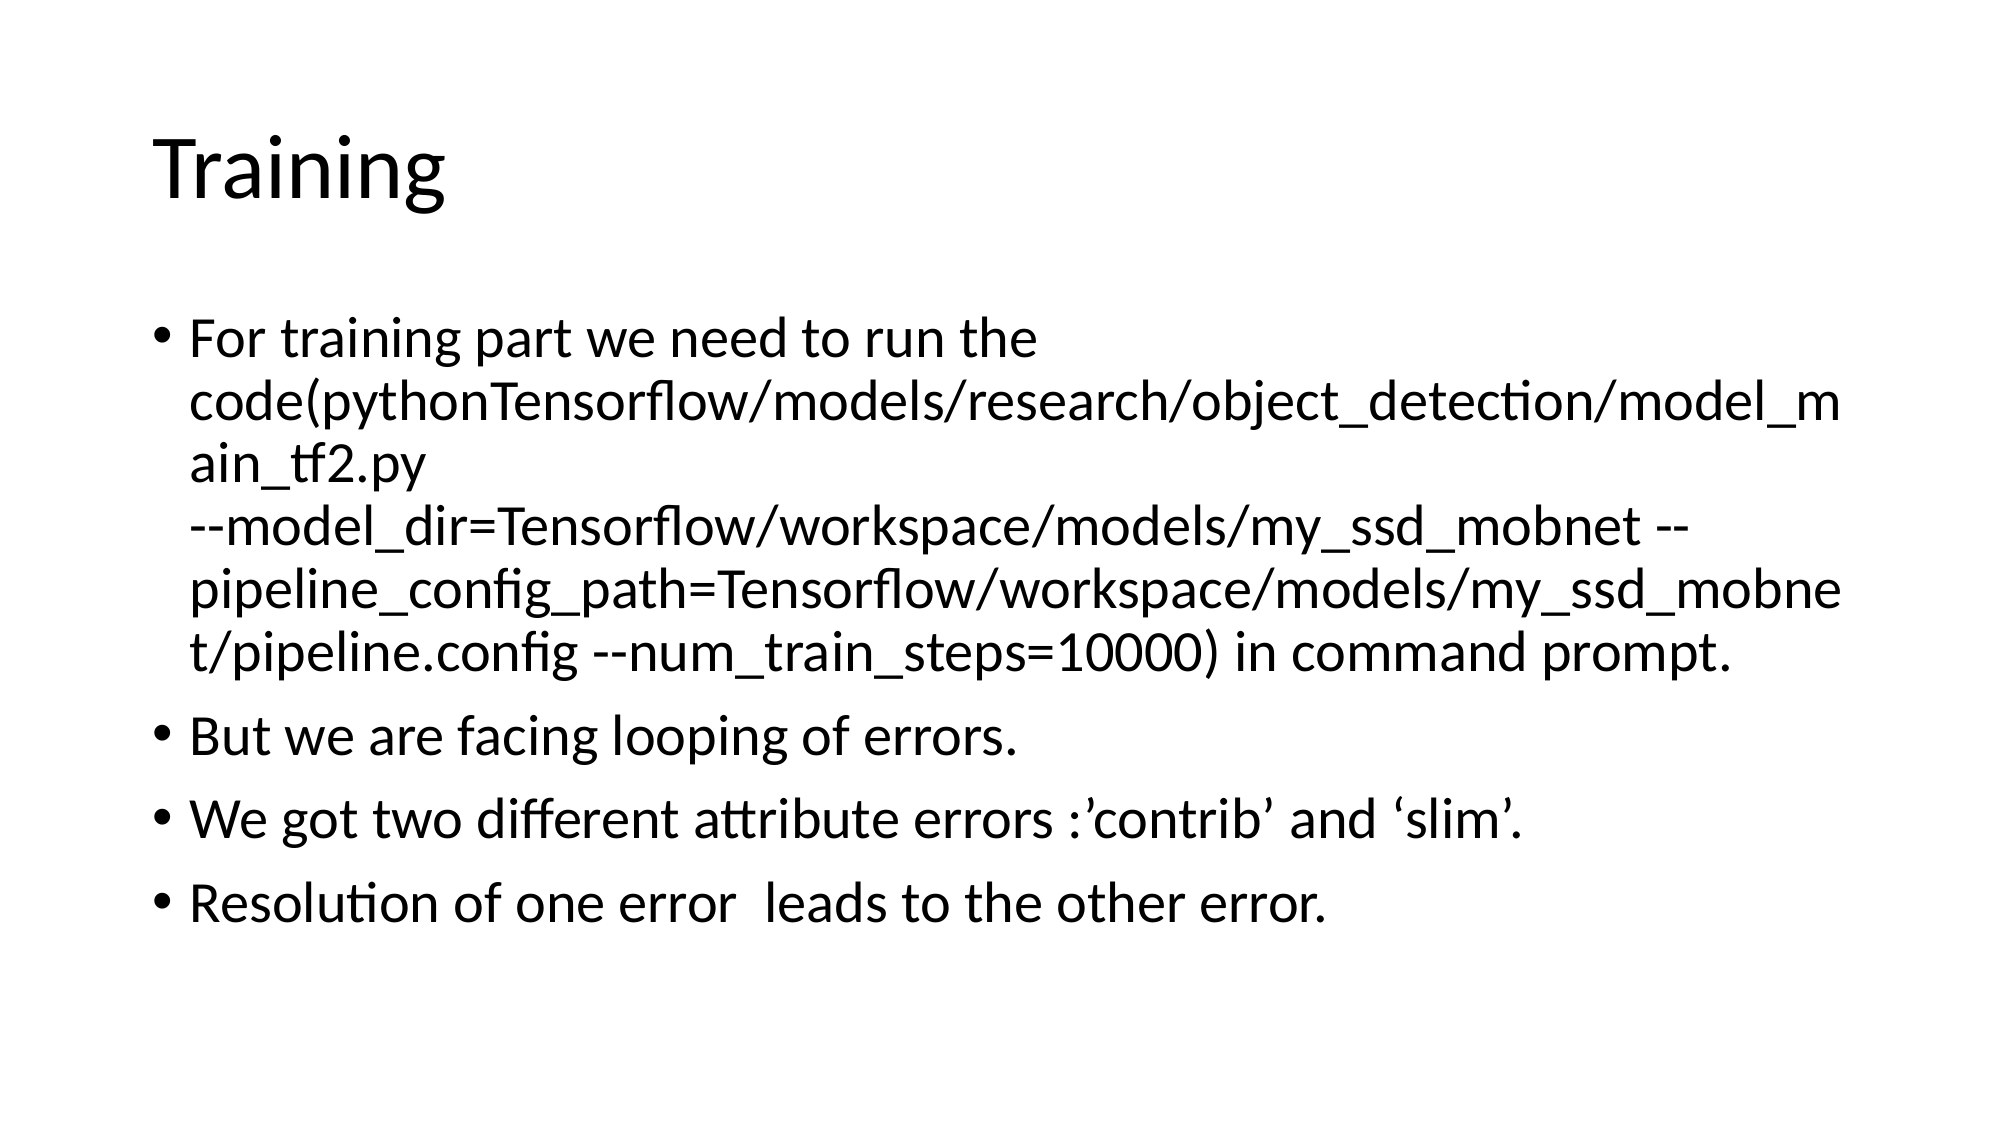

# Training
For training part we need to run the code(pythonTensorflow/models/research/object_detection/model_main_tf2.py --model_dir=Tensorflow/workspace/models/my_ssd_mobnet --pipeline_config_path=Tensorflow/workspace/models/my_ssd_mobnet/pipeline.config --num_train_steps=10000) in command prompt.
But we are facing looping of errors.
We got two different attribute errors :’contrib’ and ‘slim’.
Resolution of one error  leads to the other error.